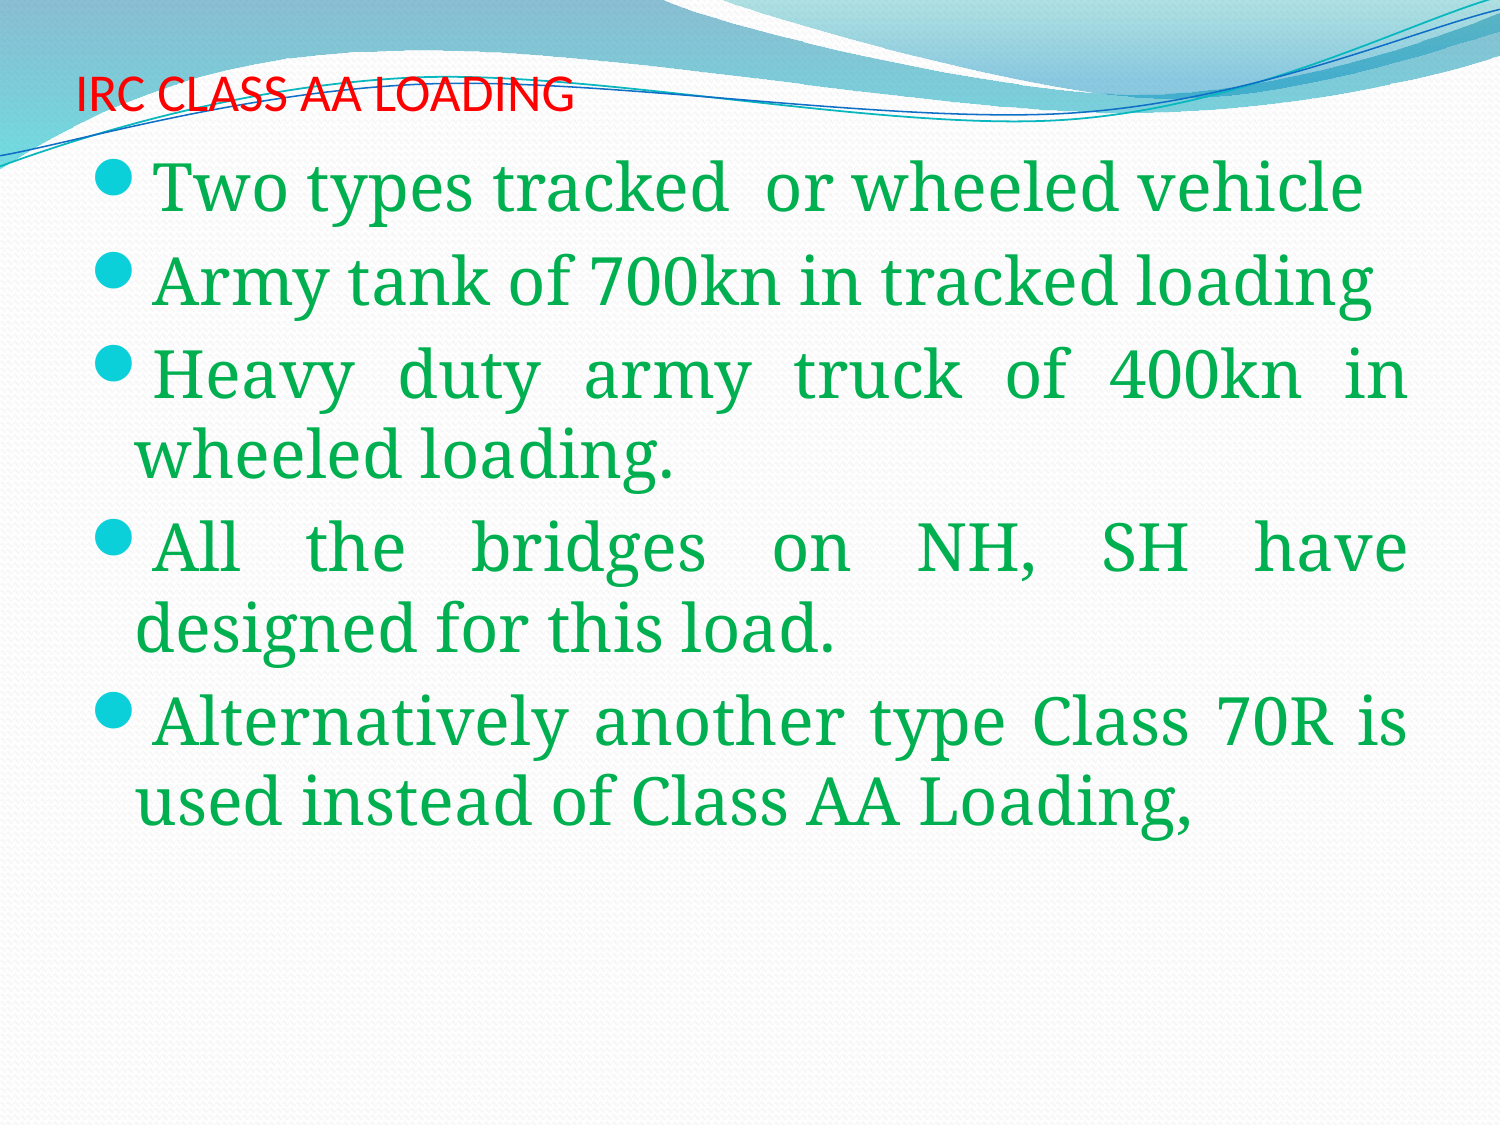

# IRC CLASS AA LOADING
Two types tracked  or wheeled vehicle
Army tank of 700kn in tracked loading
Heavy duty army truck of 400kn in wheeled loading.
All the bridges on NH, SH have designed for this load.
Alternatively another type Class 70R is used instead of Class AA Loading,